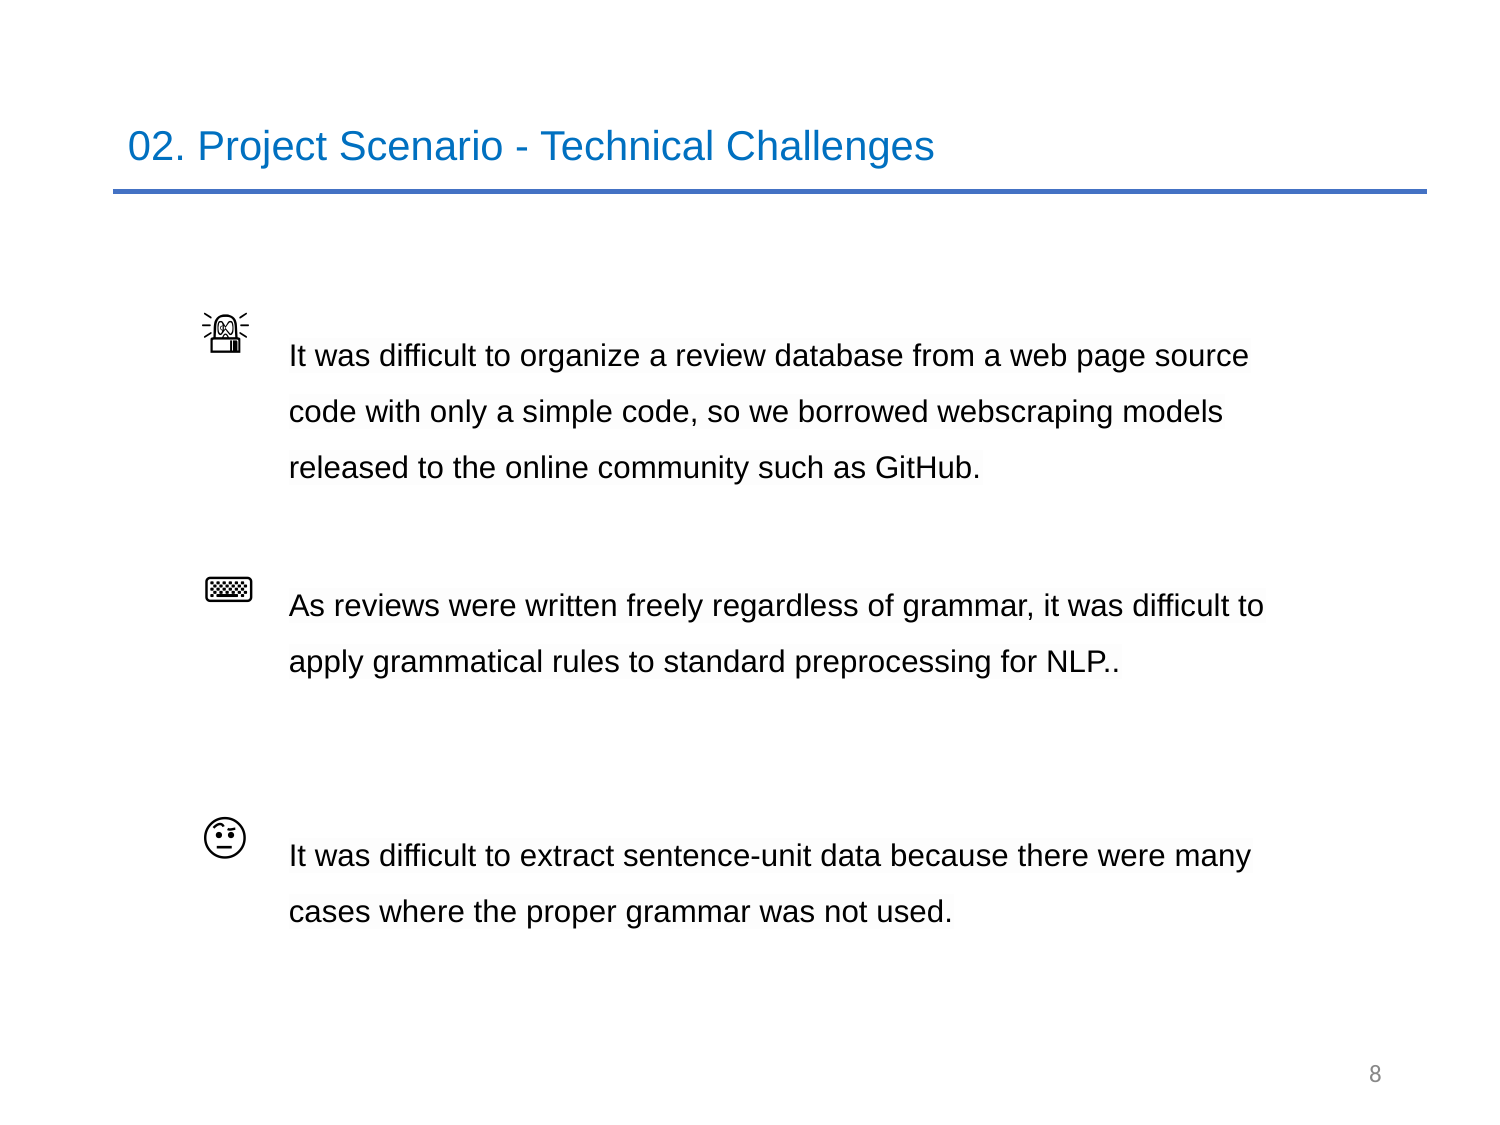

02. Project Scenario - Technical Challenges

🚨
It was difficult to organize a review database from a web page source code with only a simple code, so we borrowed webscraping models released to the online community such as GitHub.

⌨
As reviews were written freely regardless of grammar, it was difficult to apply grammatical rules to standard preprocessing for NLP..
🤨
It was difficult to extract sentence-unit data because there were many cases where the proper grammar was not used.

8